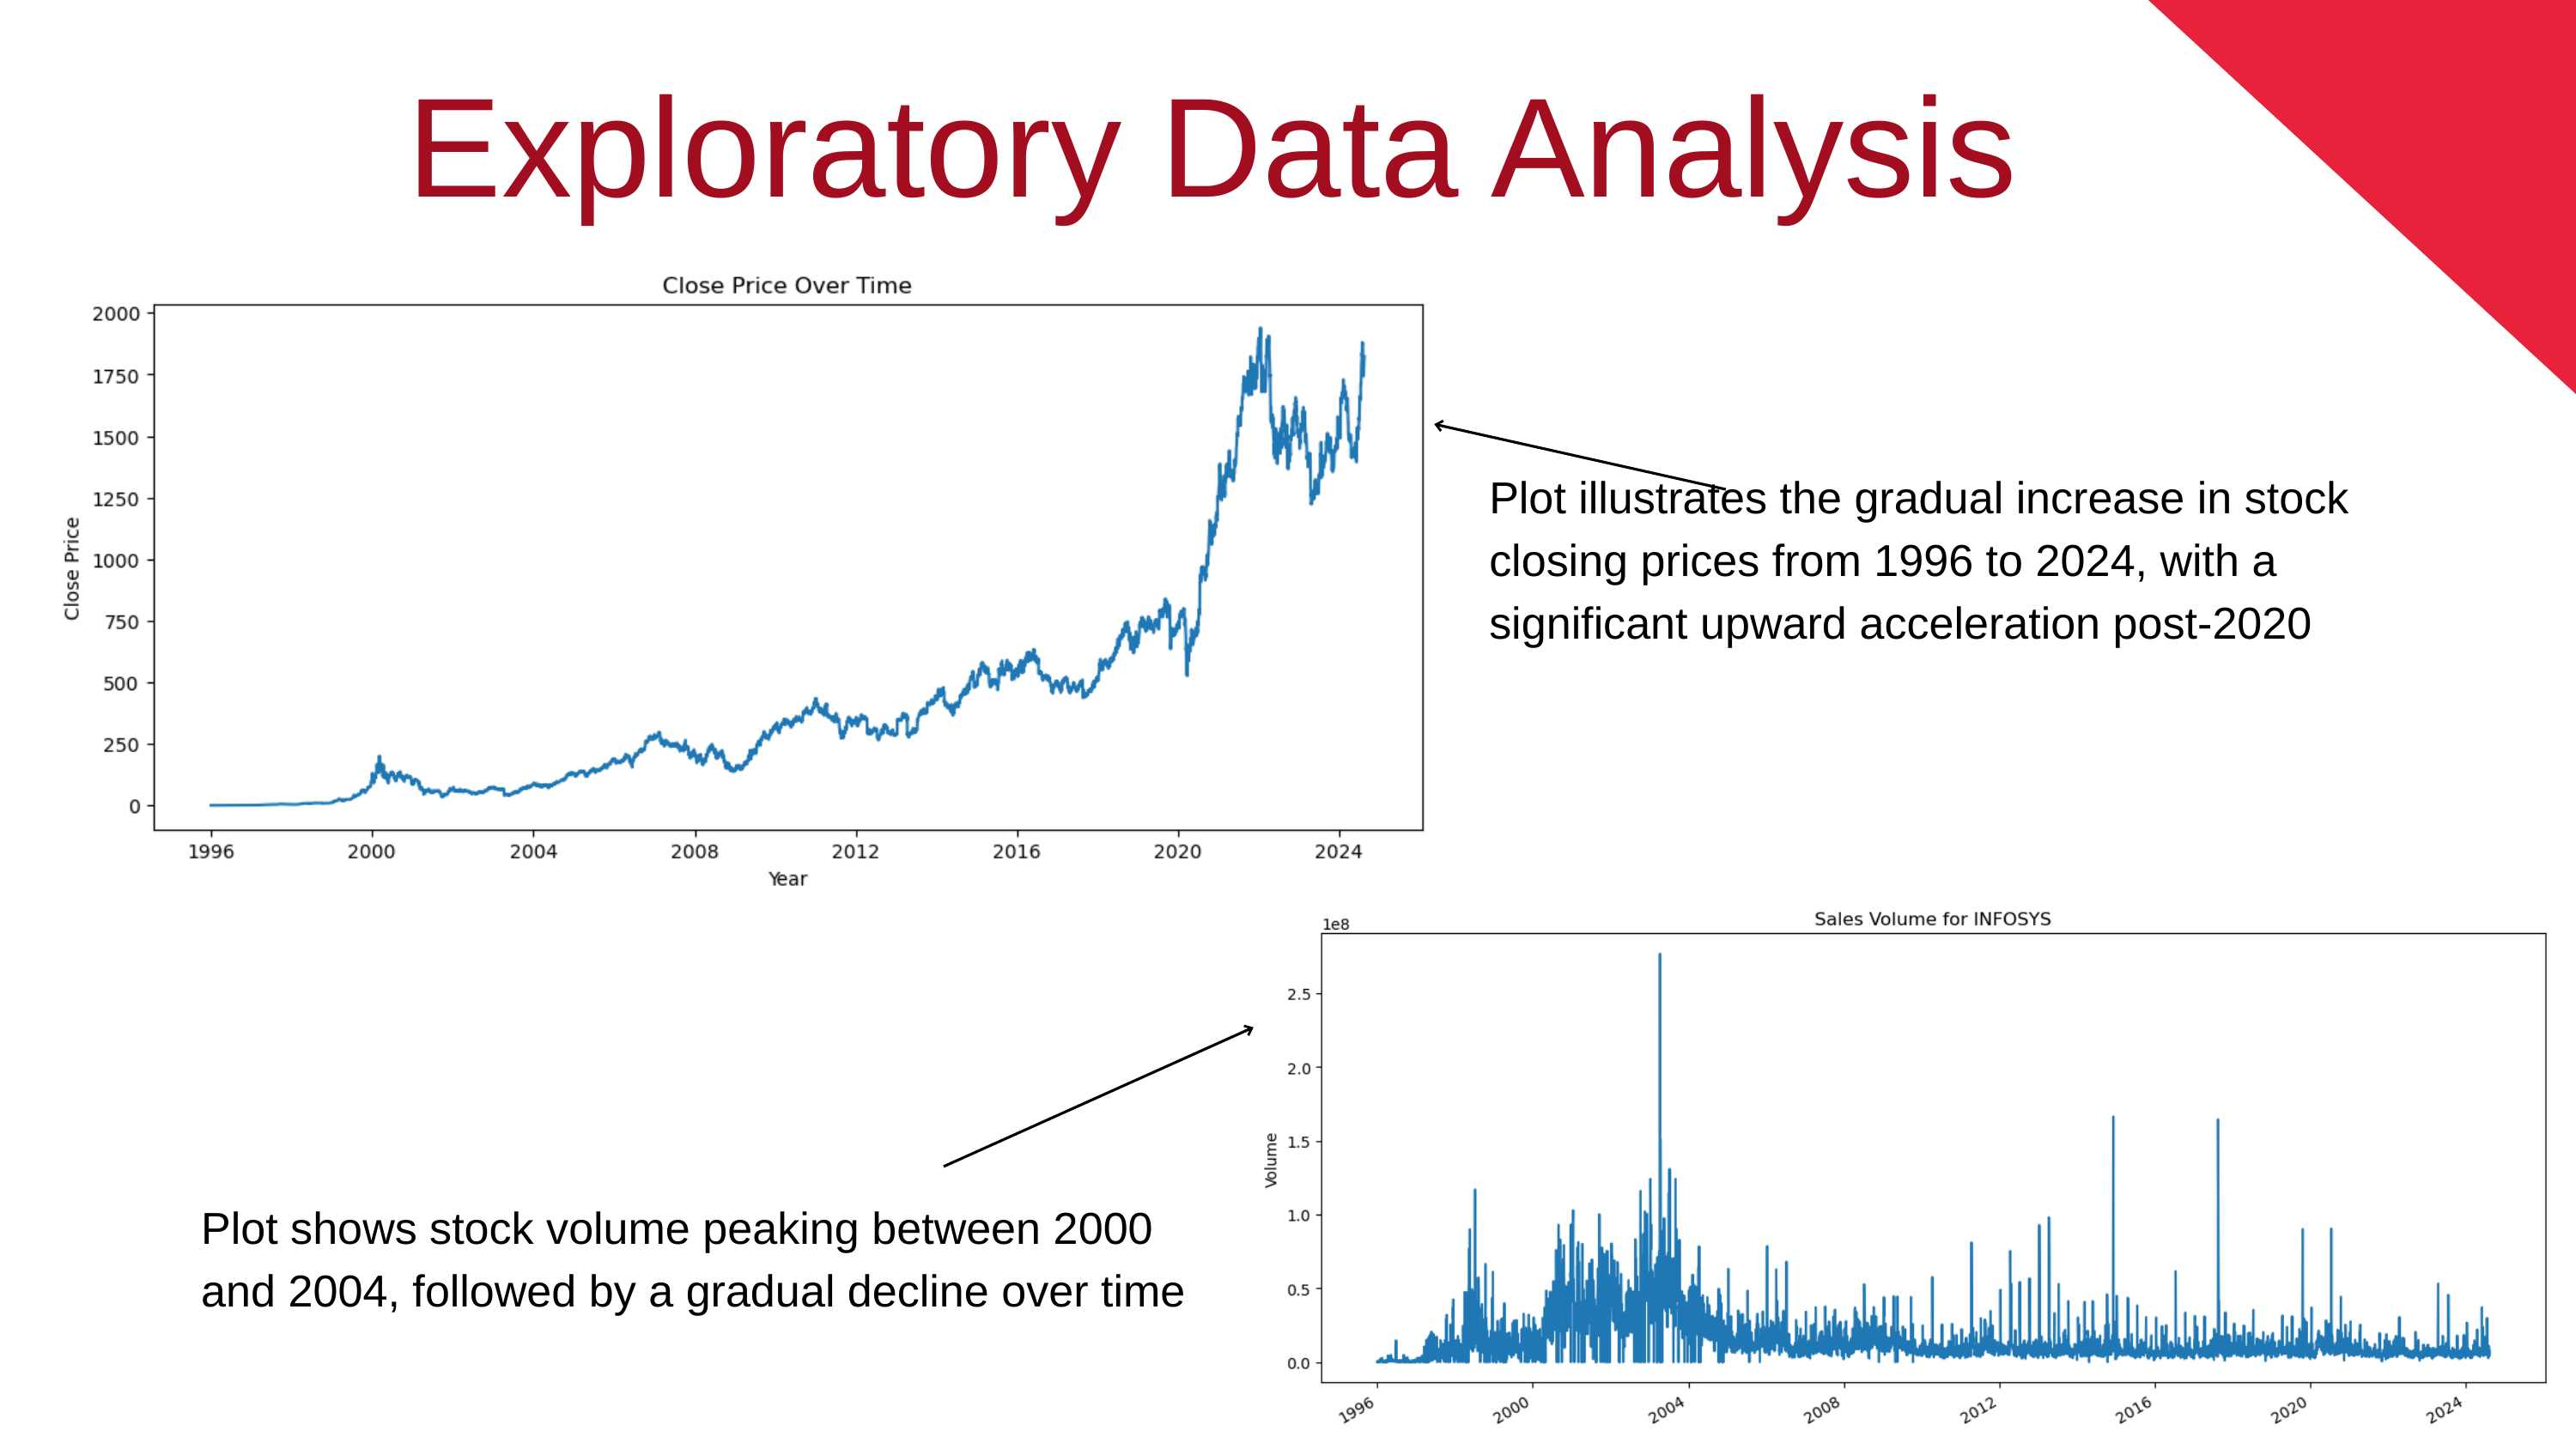

Exploratory Data Analysis

Plot illustrates the gradual increase in stock closing prices from 1996 to 2024, with a significant upward acceleration post-2020

Plot shows stock volume peaking between 2000 and 2004, followed by a gradual decline over time
Back to Agenda